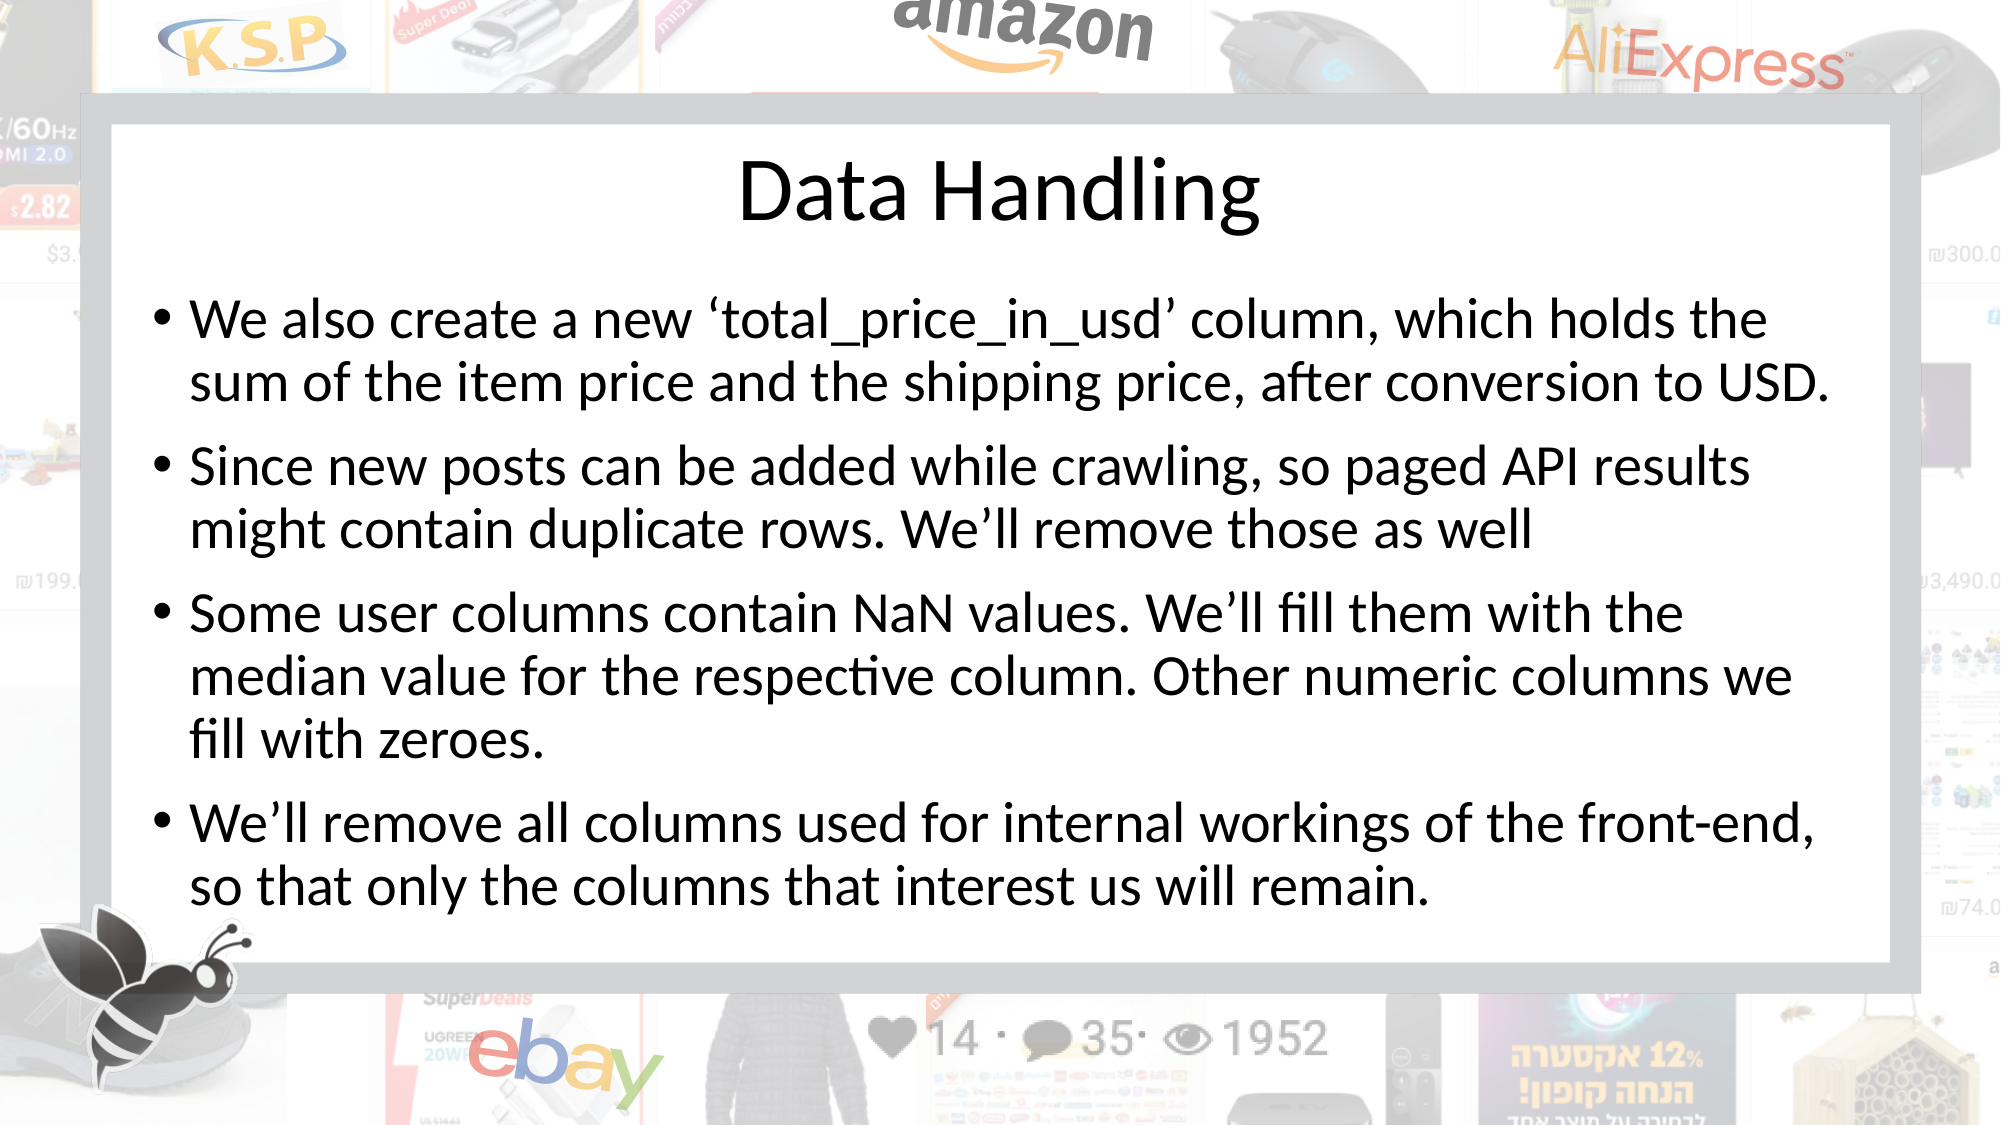

# Data Handling
We also create a new ‘total_price_in_usd’ column, which holds the sum of the item price and the shipping price, after conversion to USD.
Since new posts can be added while crawling, so paged API results might contain duplicate rows. We’ll remove those as well
Some user columns contain NaN values. We’ll fill them with the median value for the respective column. Other numeric columns we fill with zeroes.
We’ll remove all columns used for internal workings of the front-end, so that only the columns that interest us will remain.